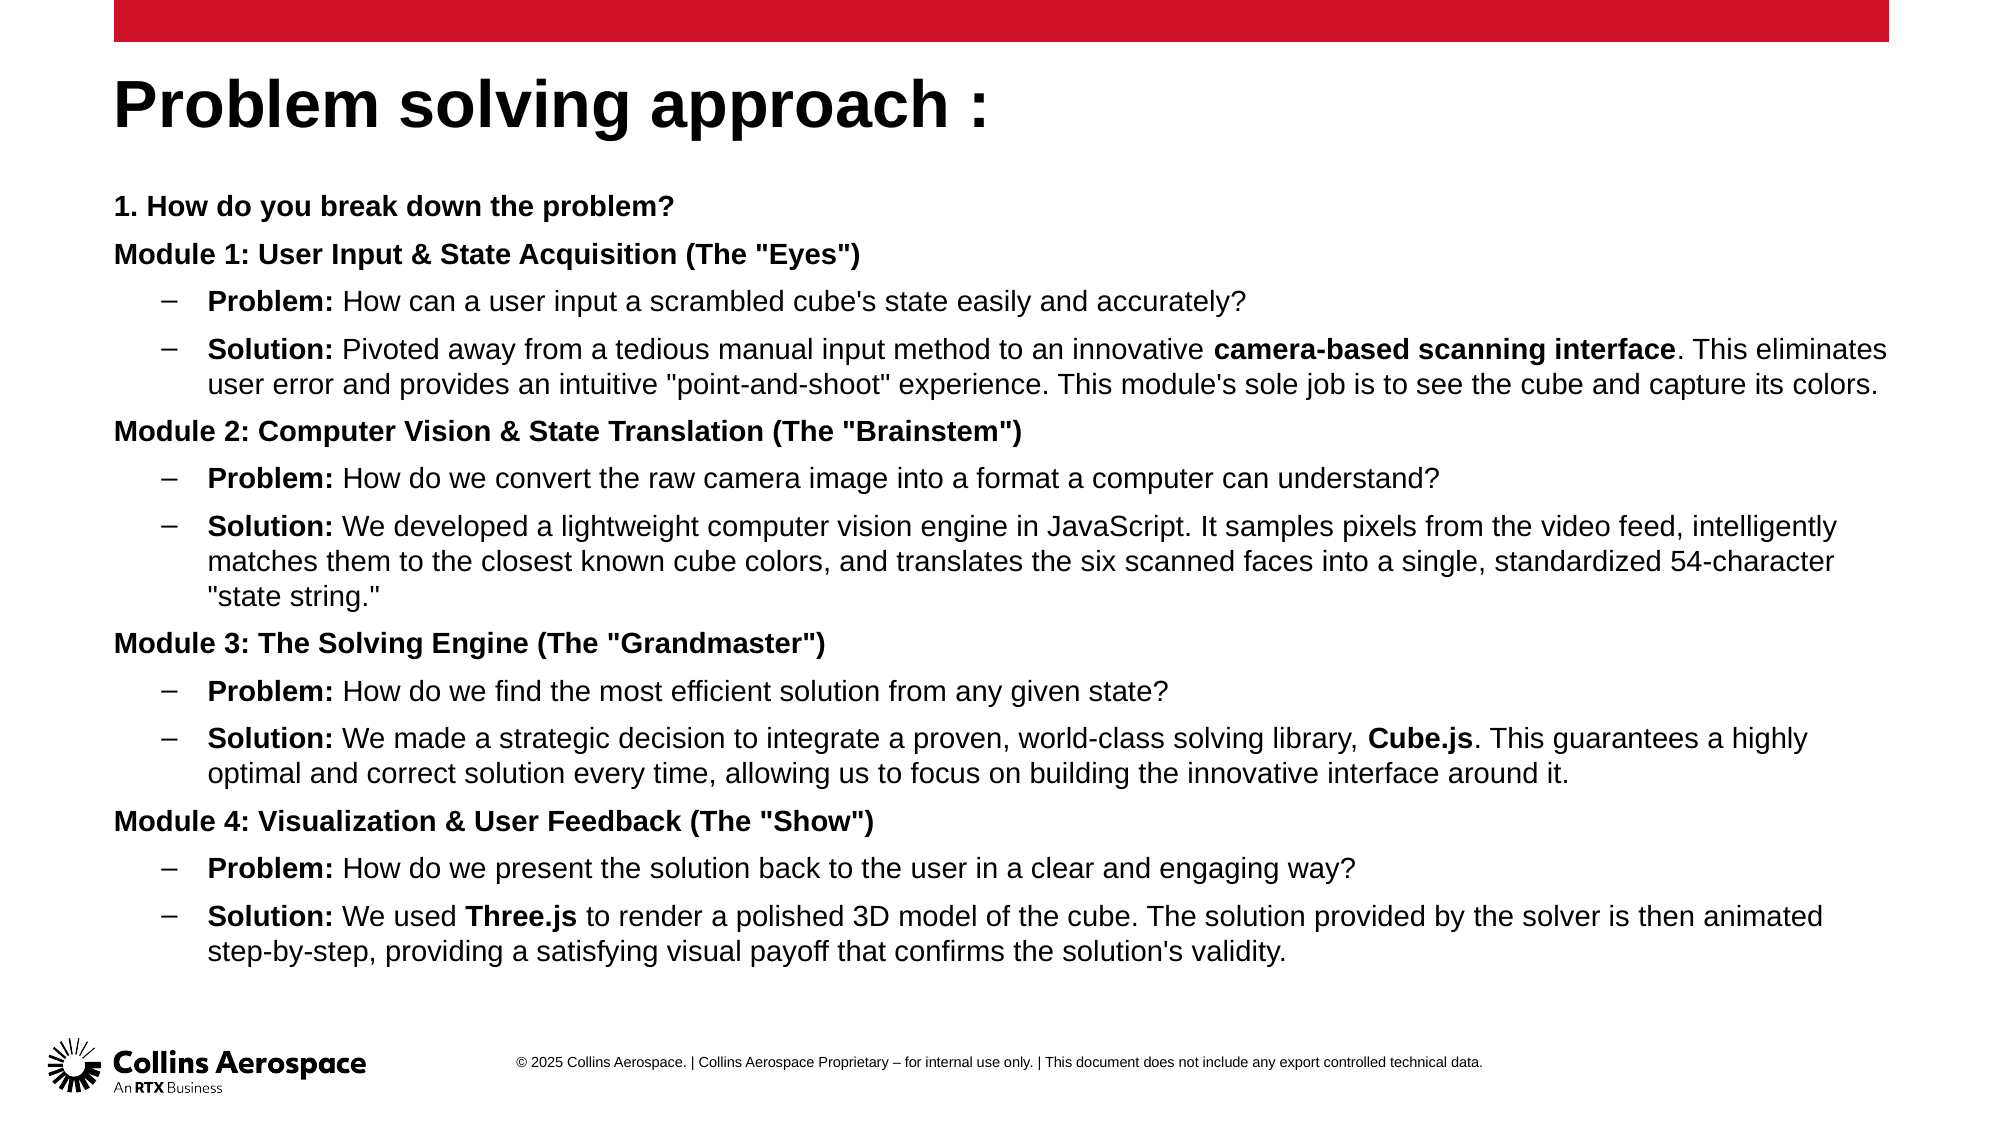

# Problem solving approach :
1. How do you break down the problem?
Module 1: User Input & State Acquisition (The "Eyes")
Problem: How can a user input a scrambled cube's state easily and accurately?
Solution: Pivoted away from a tedious manual input method to an innovative camera-based scanning interface. This eliminates user error and provides an intuitive "point-and-shoot" experience. This module's sole job is to see the cube and capture its colors.
Module 2: Computer Vision & State Translation (The "Brainstem")
Problem: How do we convert the raw camera image into a format a computer can understand?
Solution: We developed a lightweight computer vision engine in JavaScript. It samples pixels from the video feed, intelligently matches them to the closest known cube colors, and translates the six scanned faces into a single, standardized 54-character "state string."
Module 3: The Solving Engine (The "Grandmaster")
Problem: How do we find the most efficient solution from any given state?
Solution: We made a strategic decision to integrate a proven, world-class solving library, Cube.js. This guarantees a highly optimal and correct solution every time, allowing us to focus on building the innovative interface around it.
Module 4: Visualization & User Feedback (The "Show")
Problem: How do we present the solution back to the user in a clear and engaging way?
Solution: We used Three.js to render a polished 3D model of the cube. The solution provided by the solver is then animated step-by-step, providing a satisfying visual payoff that confirms the solution's validity.
© 2025 Collins Aerospace. | Collins Aerospace Proprietary – for internal use only. | This document does not include any export controlled technical data.